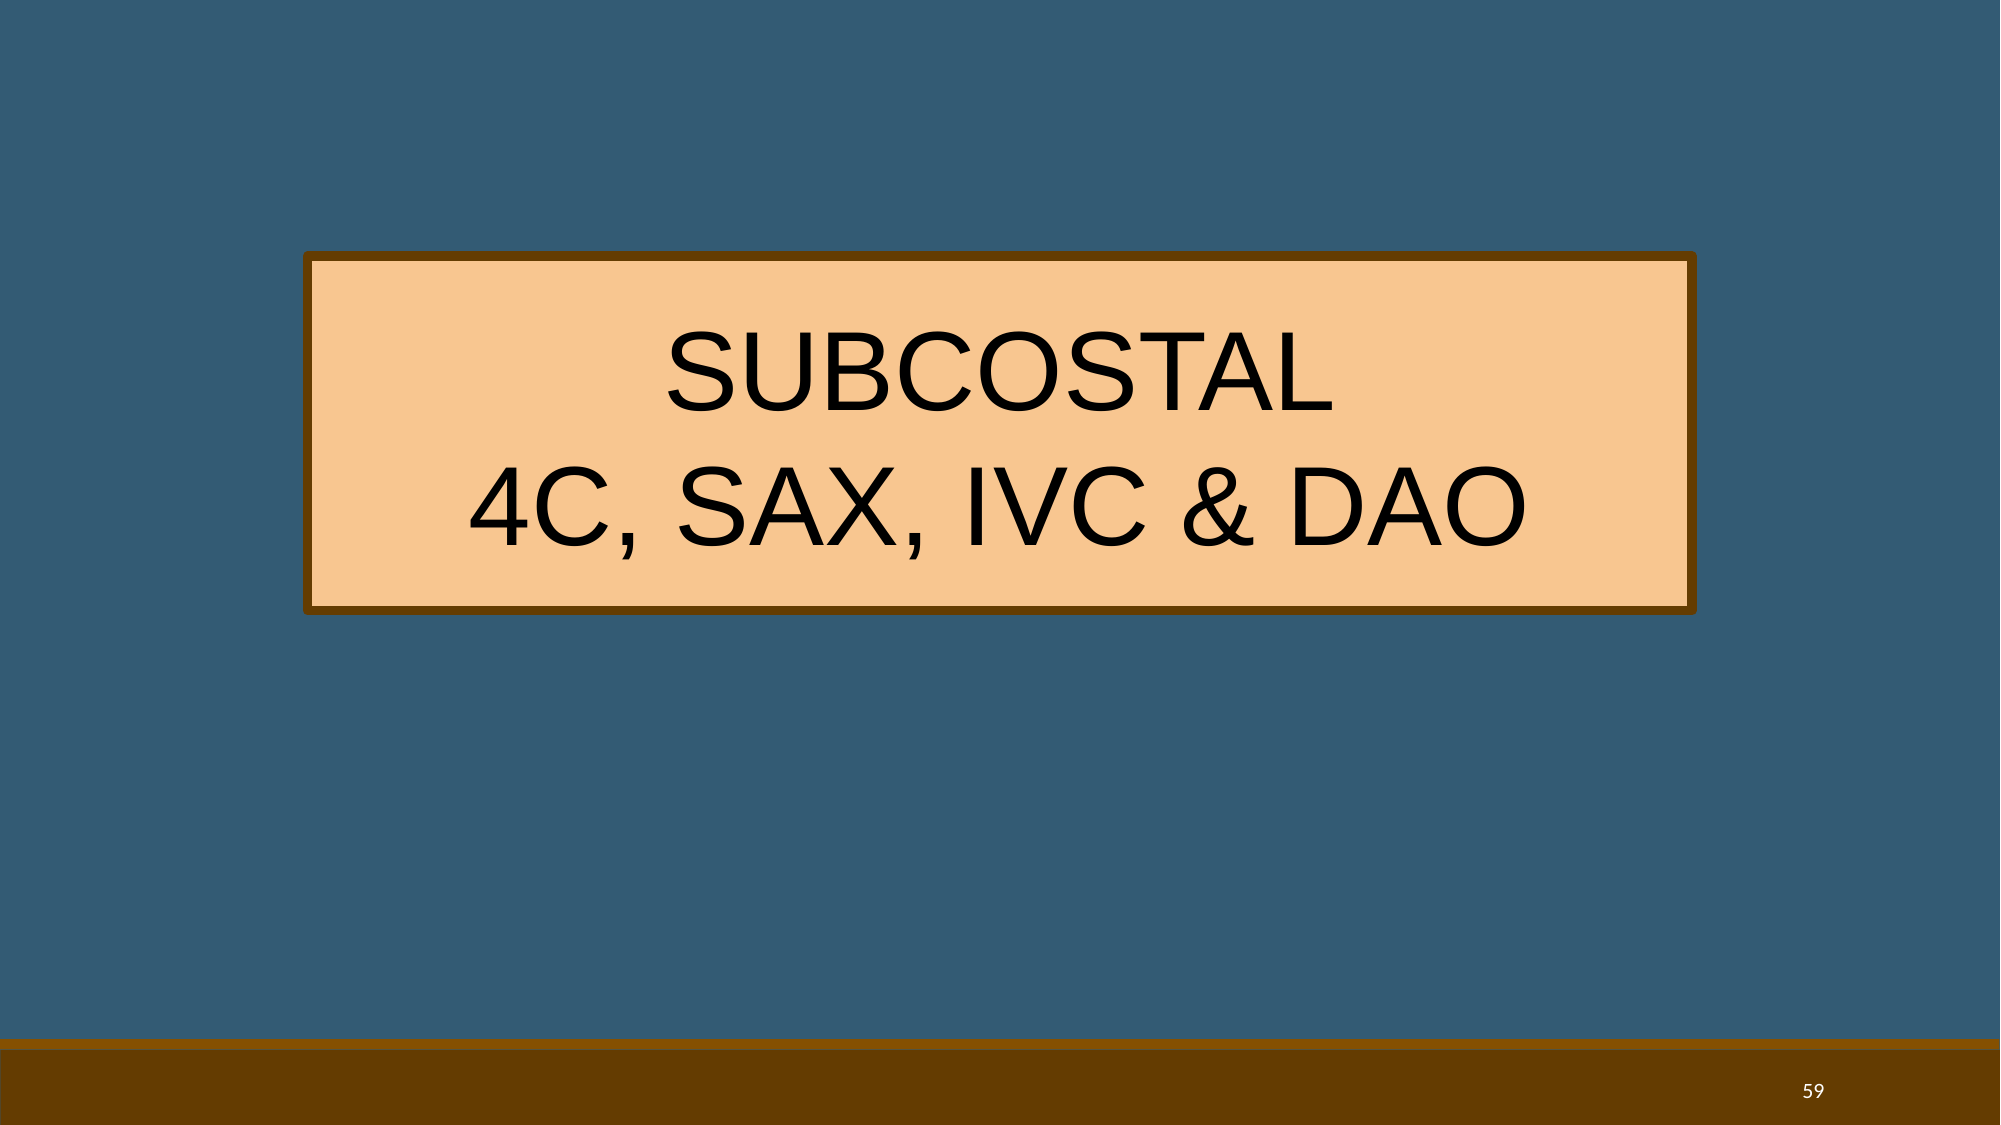

SUBCOSTAL
4C, SAX, IVC & DAO

59